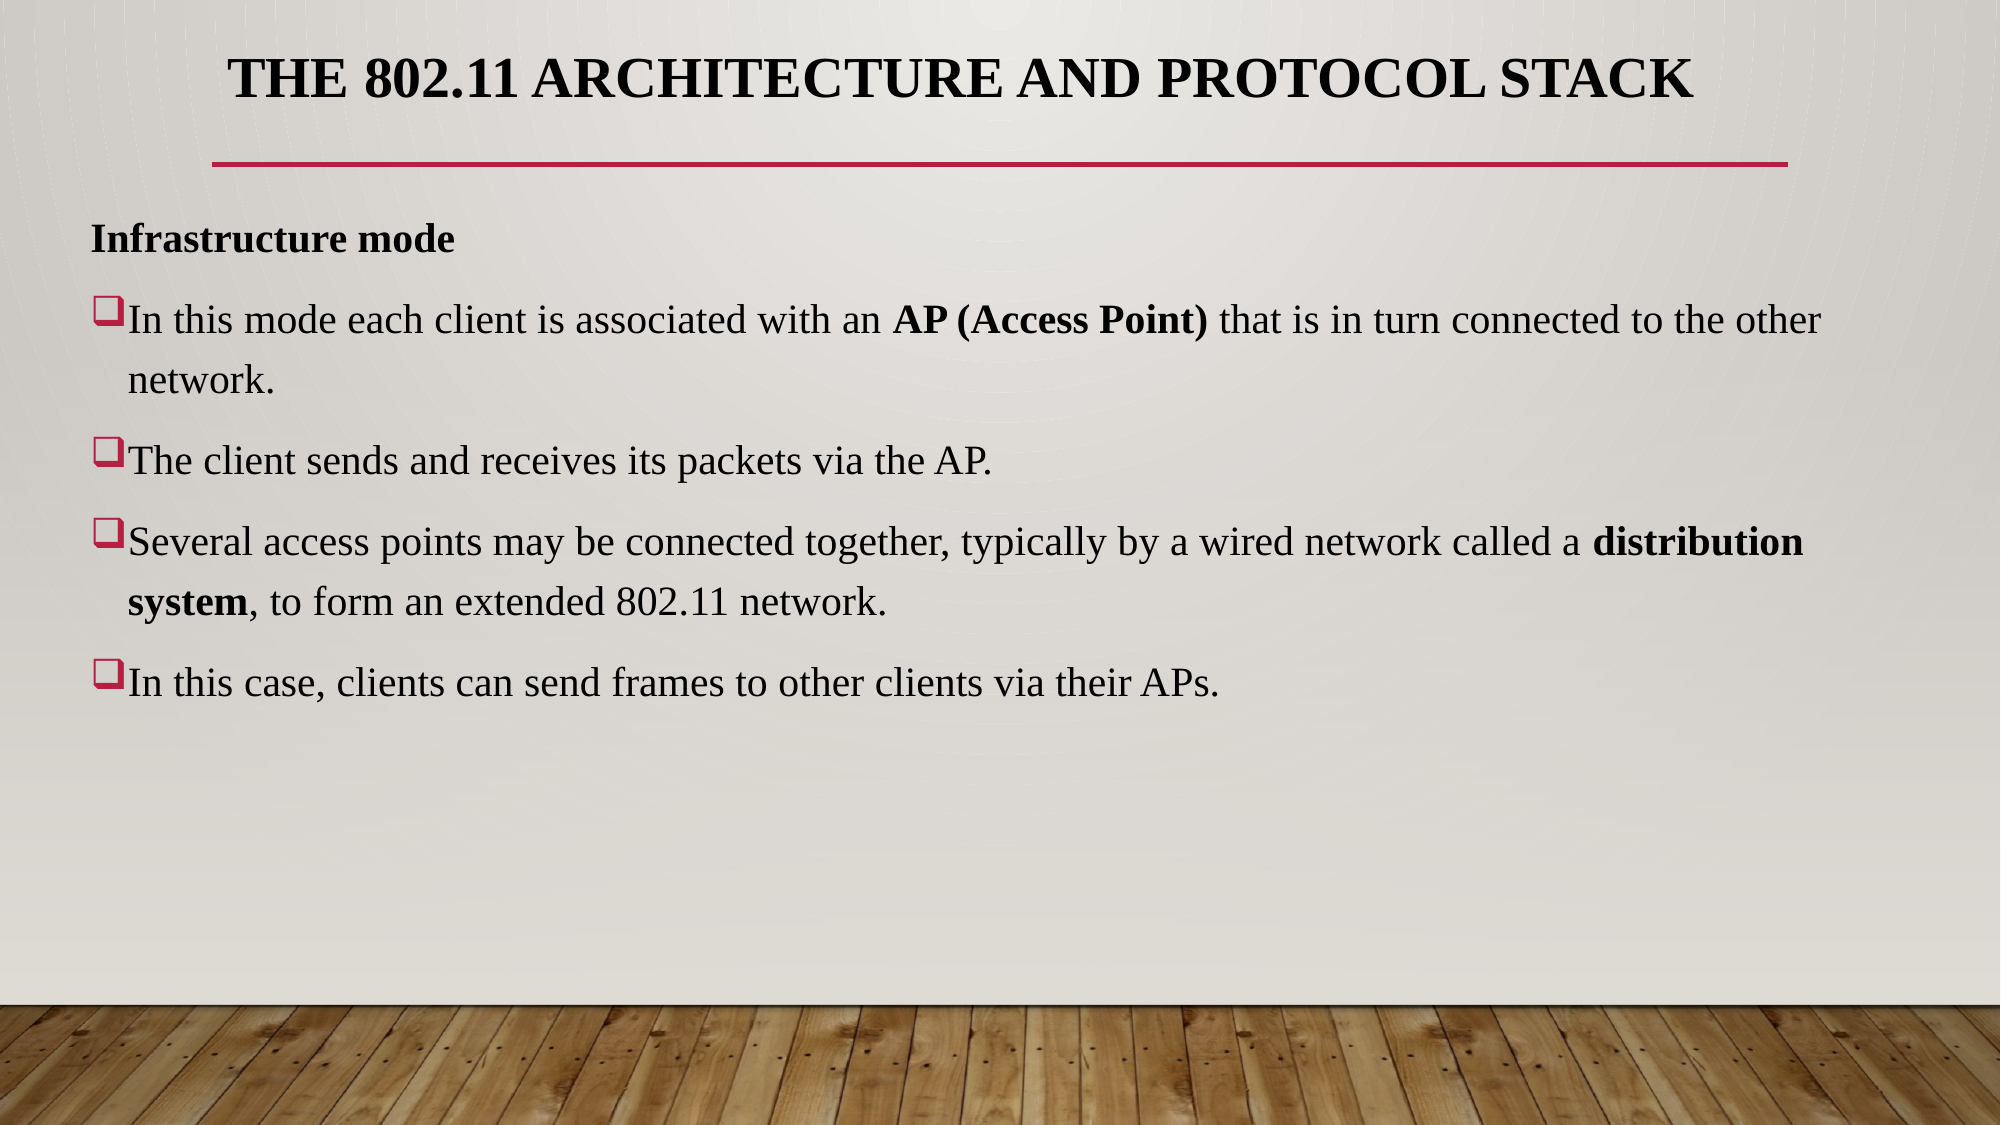

# The 802.11 Architecture and Protocol Stack
Infrastructure mode
In this mode each client is associated with an AP (Access Point) that is in turn connected to the other network.
The client sends and receives its packets via the AP.
Several access points may be connected together, typically by a wired network called a distribution system, to form an extended 802.11 network.
In this case, clients can send frames to other clients via their APs.